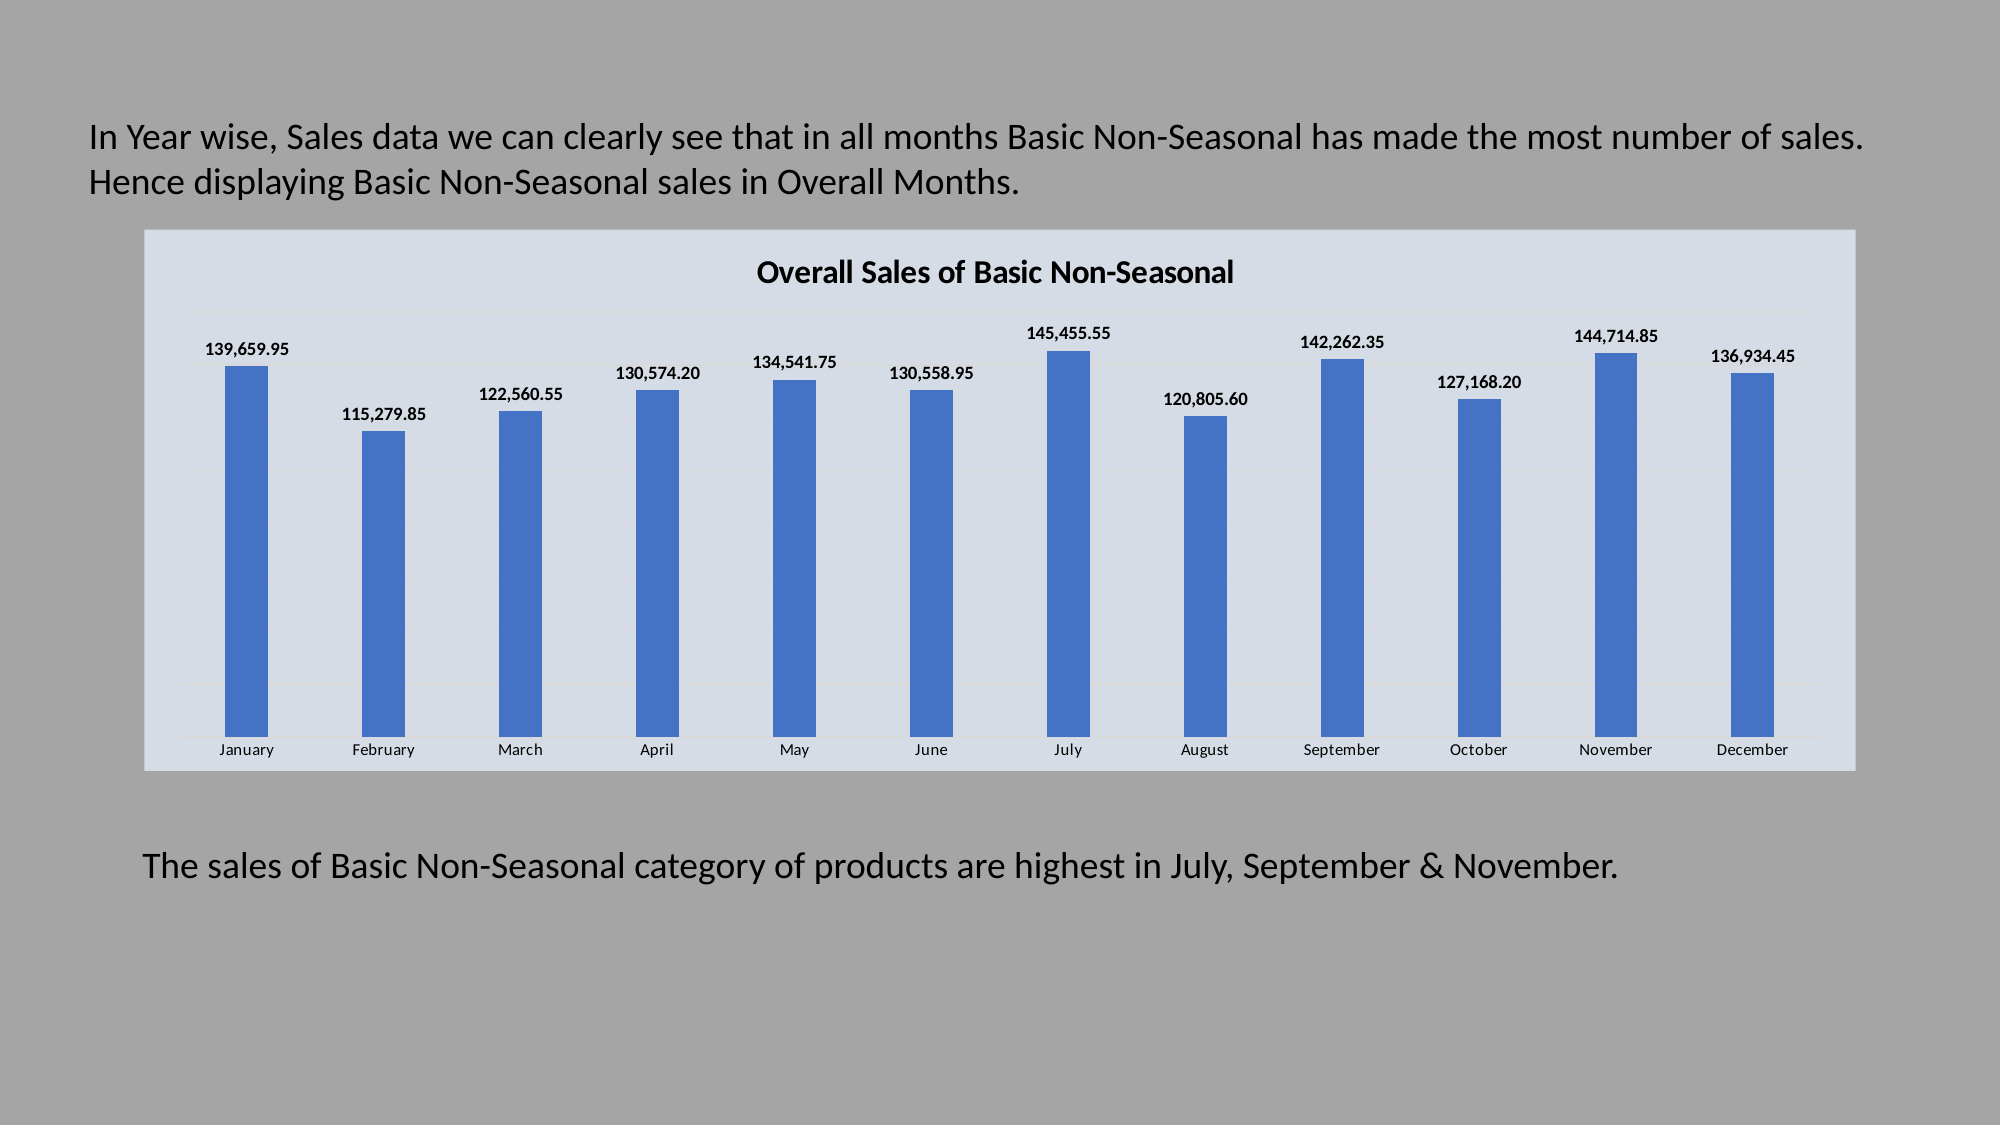

In Year wise, Sales data we can clearly see that in all months Basic Non-Seasonal has made the most number of sales. Hence displaying Basic Non-Seasonal sales in Overall Months.

### Chart: Overall Sales of Basic Non-Seasonal

| Category | Series 1 |
|---|---|
| January | 139659.95 |
| February | 115279.85 |
| March | 122560.55 |
| April | 130574.2 |
| May | 134541.75 |
| June | 130558.95 |
| July | 145455.55 |
| August | 120805.6 |
| September | 142262.35 |
| October | 127168.2 |
| November | 144714.85 |
| December | 136934.45 |
The sales of Basic Non-Seasonal category of products are highest in July, September & November.